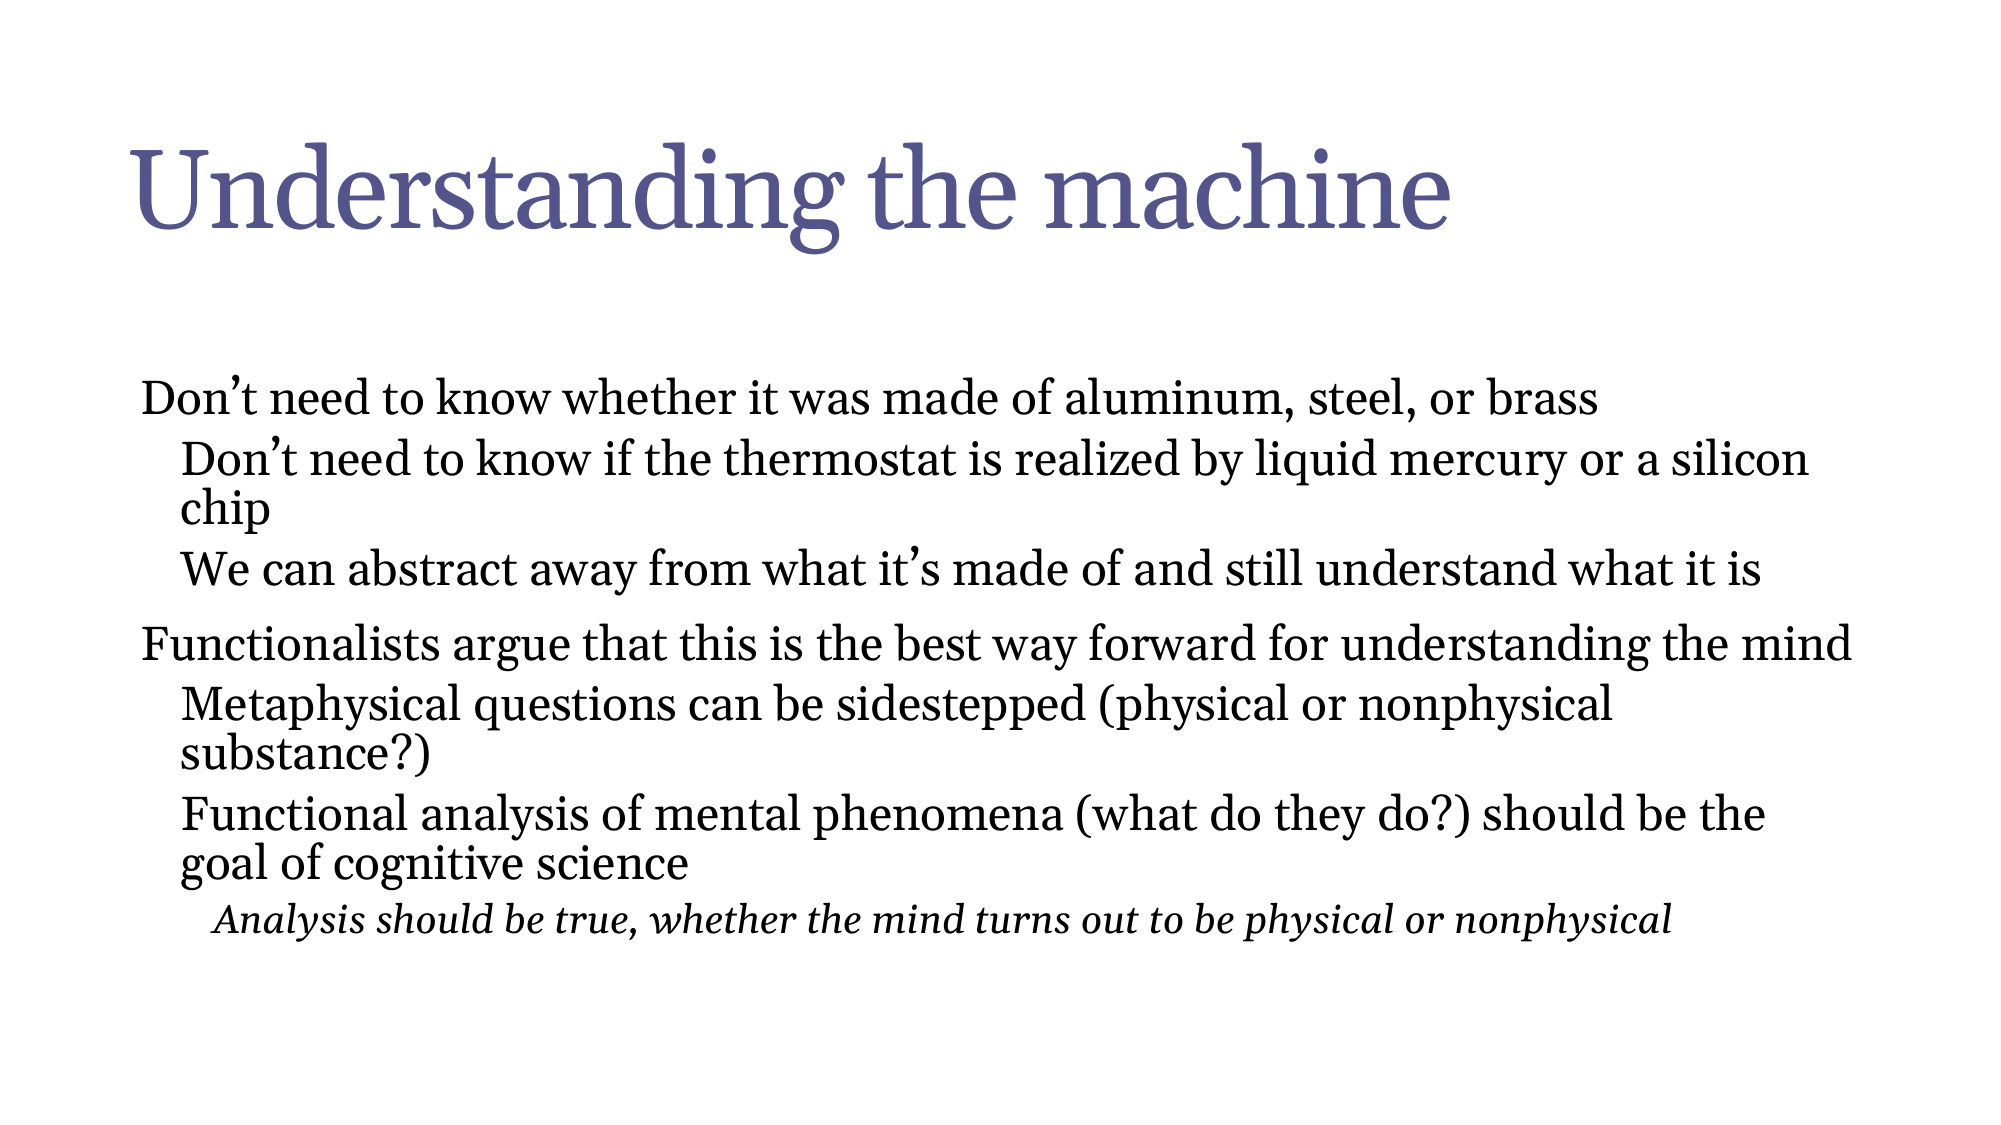

# Understanding the machine
Don’t need to know whether it was made of aluminum, steel, or brass
Don’t need to know if the thermostat is realized by liquid mercury or a silicon chip
We can abstract away from what it’s made of and still understand what it is
Functionalists argue that this is the best way forward for understanding the mind
Metaphysical questions can be sidestepped (physical or nonphysical substance?)
Functional analysis of mental phenomena (what do they do?) should be the goal of cognitive science
Analysis should be true, whether the mind turns out to be physical or nonphysical